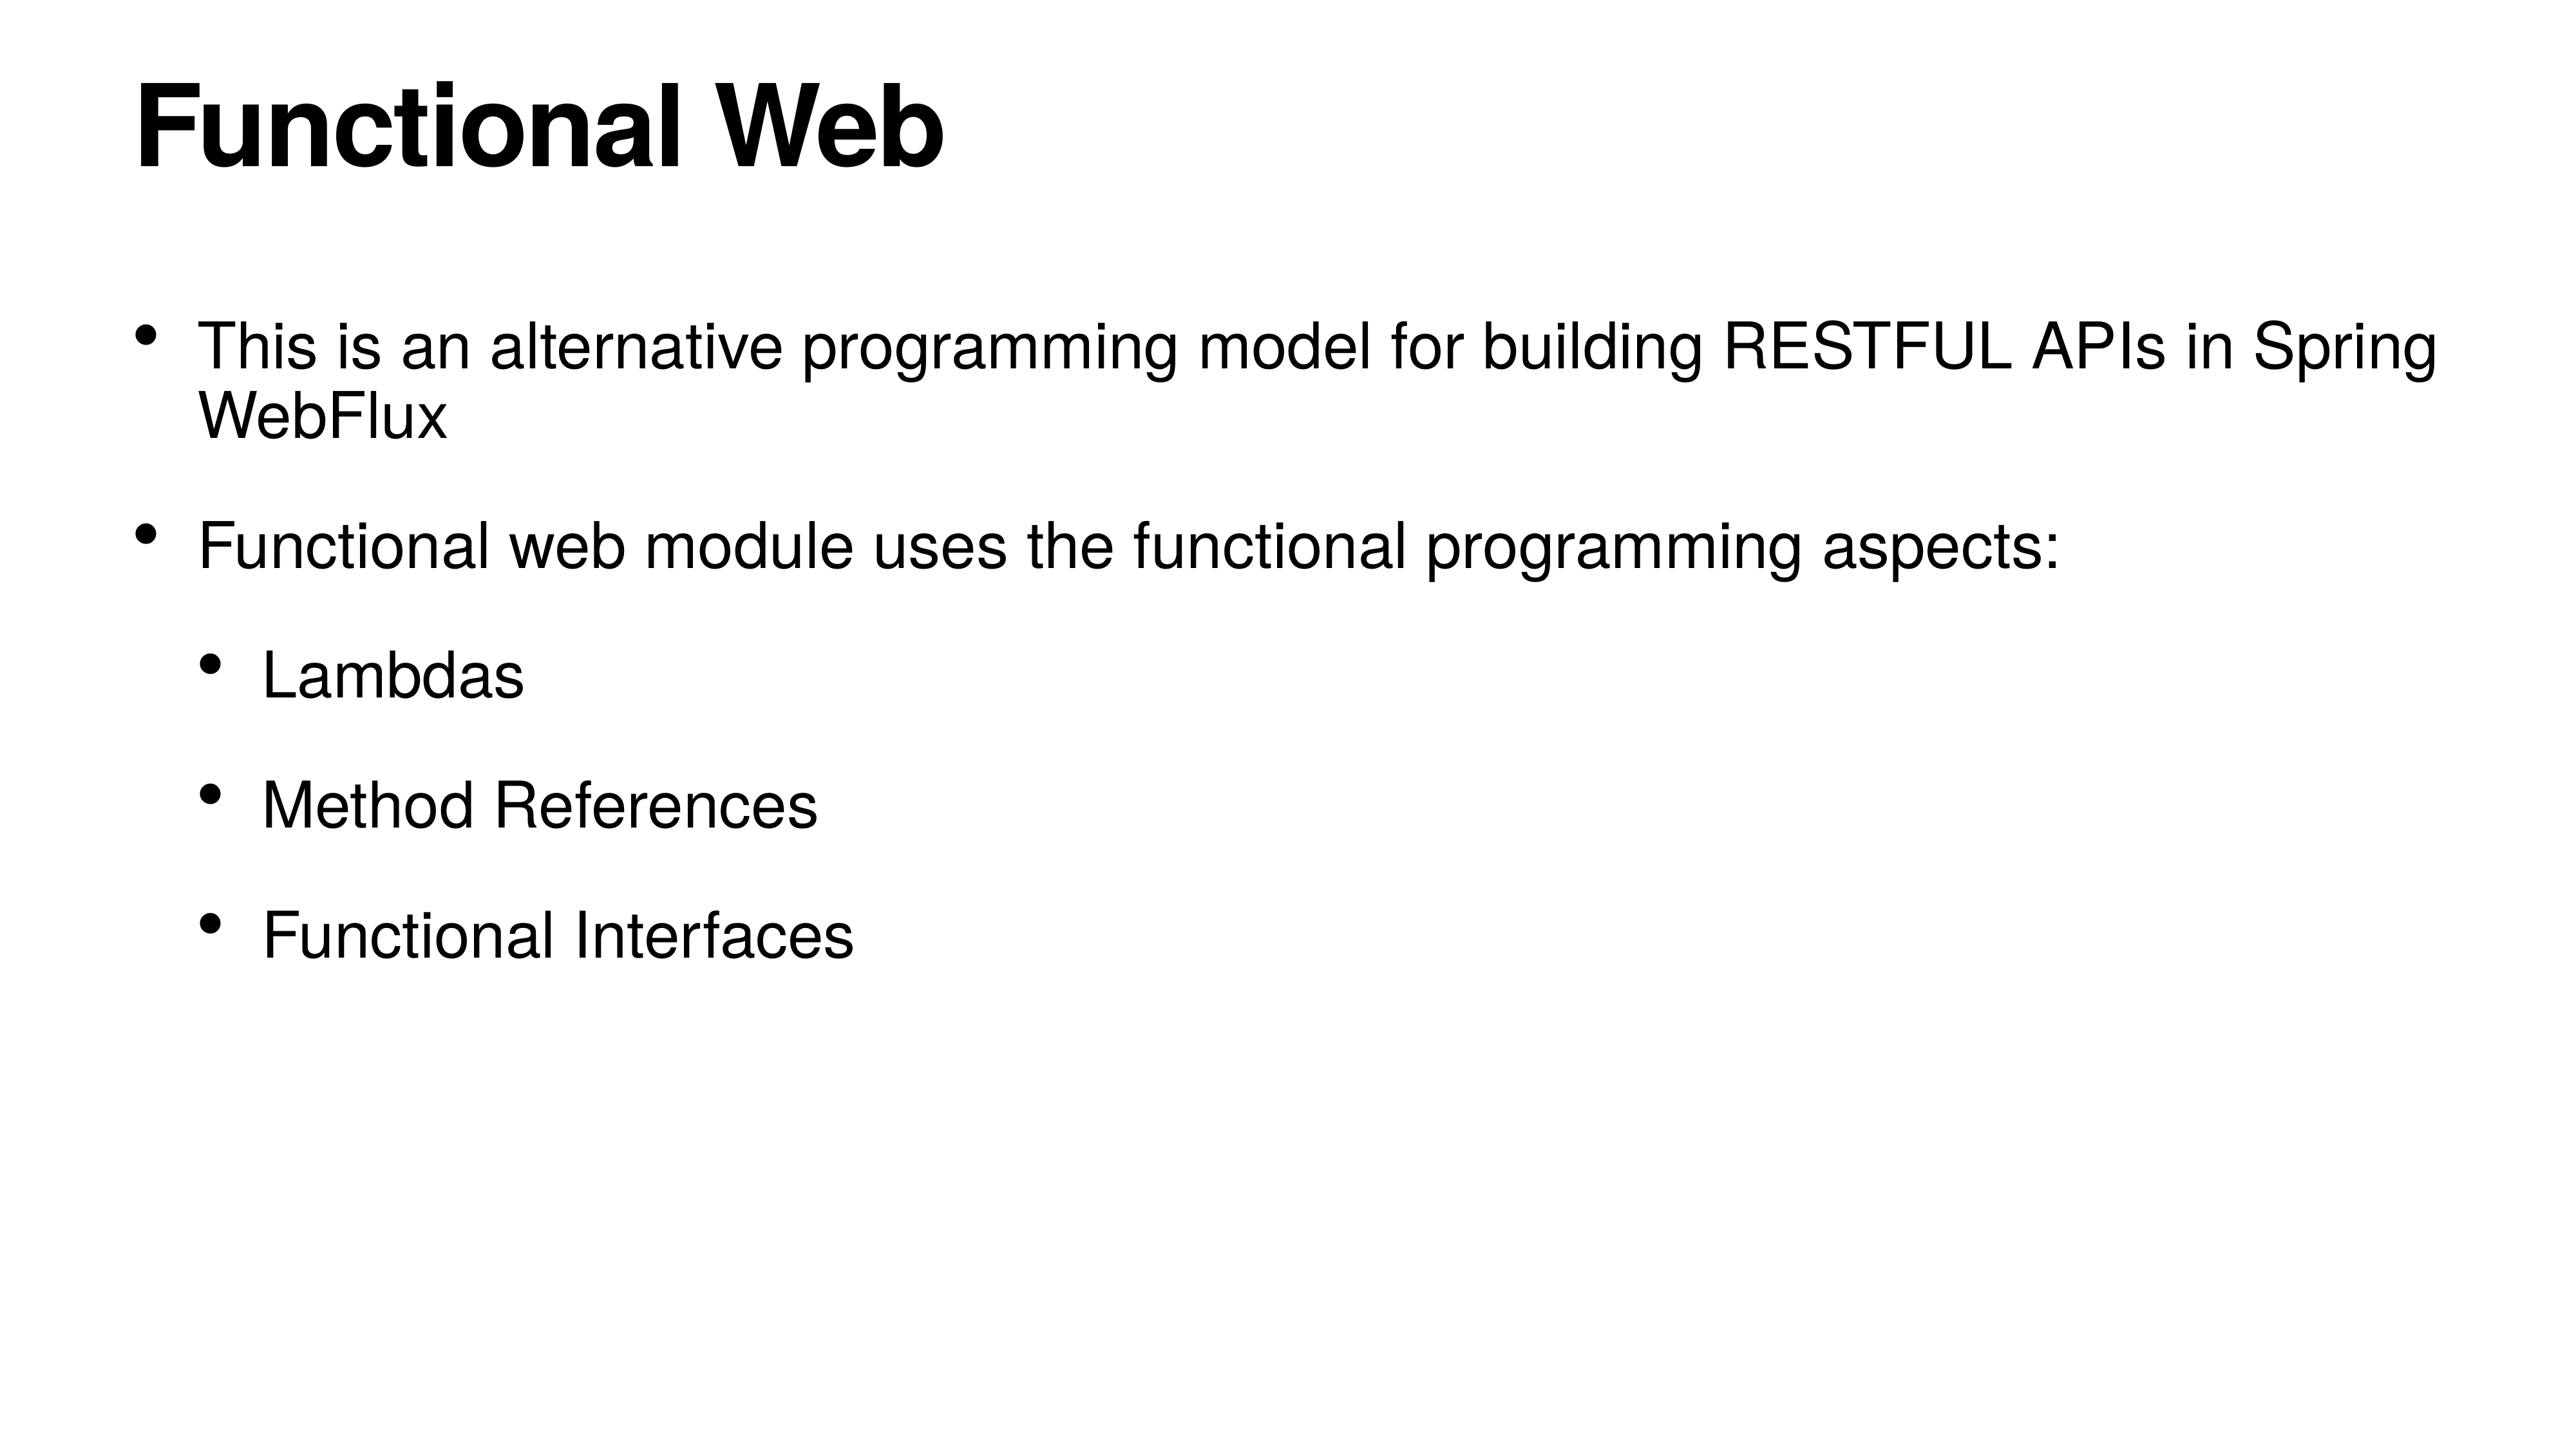

# Functional Web
This is an alternative programming model for building RESTFUL APIs in Spring WebFlux
Functional web module uses the functional programming aspects:
Lambdas
Method References
Functional Interfaces